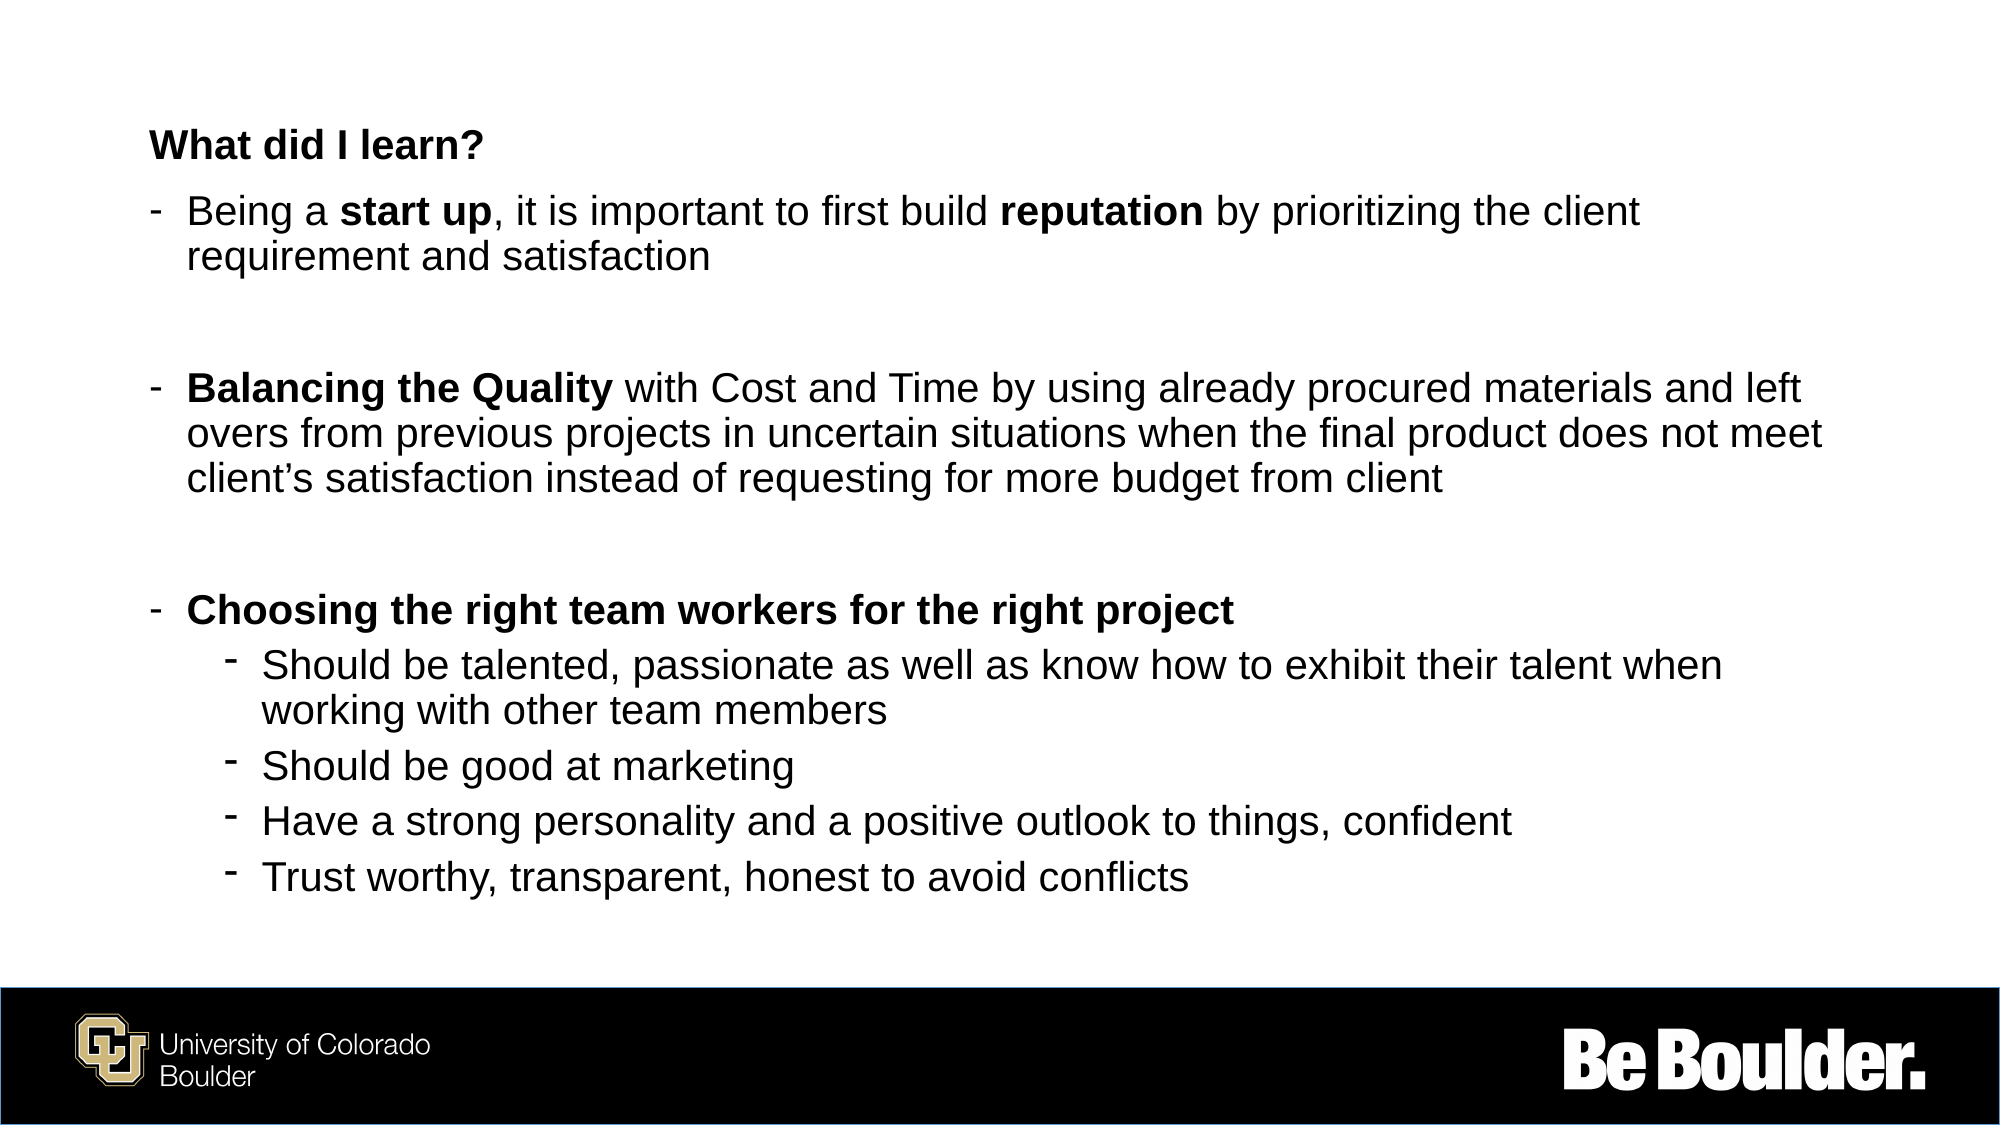

What did I learn?
Being a start up, it is important to first build reputation by prioritizing the client requirement and satisfaction

Balancing the Quality with Cost and Time by using already procured materials and left overs from previous projects in uncertain situations when the final product does not meet client’s satisfaction instead of requesting for more budget from client

Choosing the right team workers for the right project
Should be talented, passionate as well as know how to exhibit their talent when working with other team members
Should be good at marketing
Have a strong personality and a positive outlook to things, confident
Trust worthy, transparent, honest to avoid conflicts